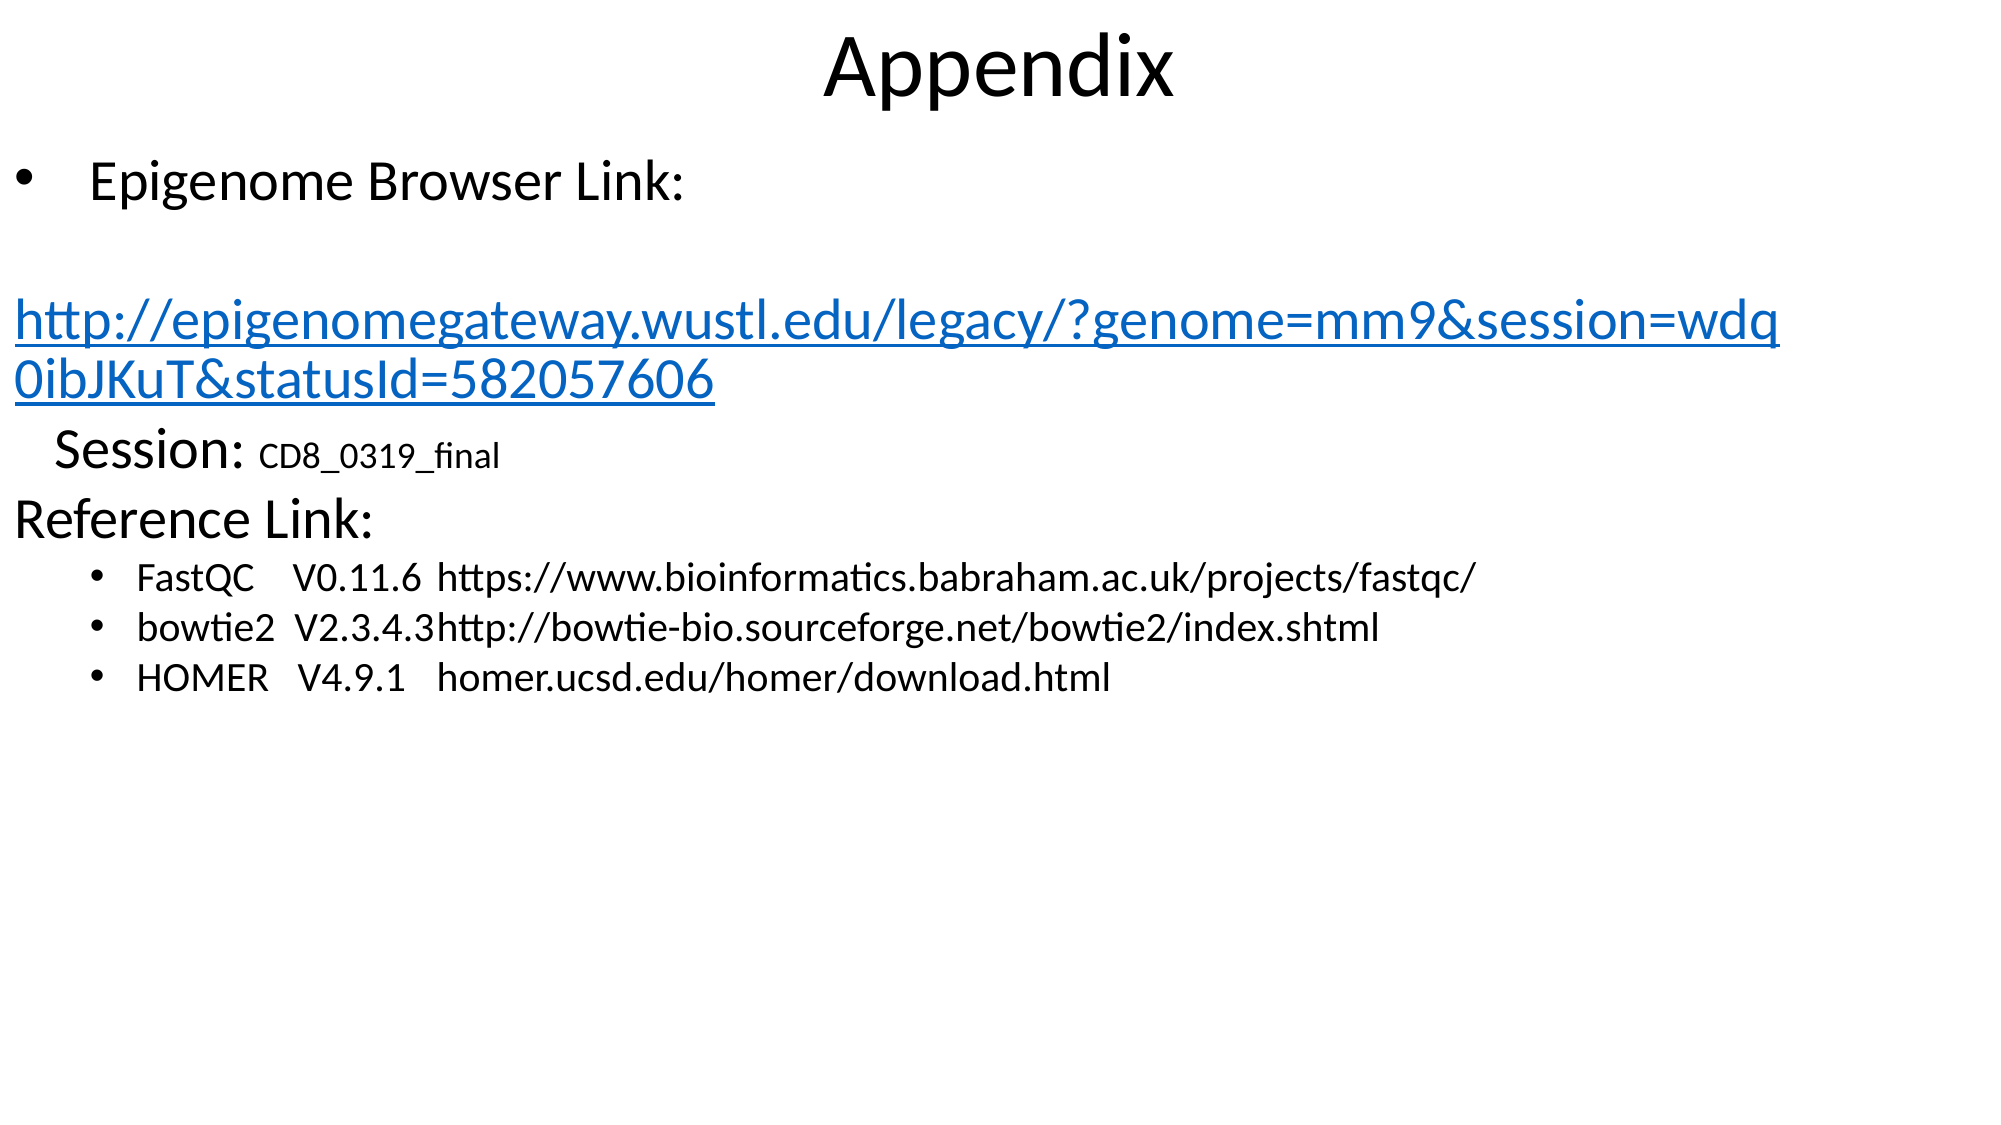

Appendix
Epigenome Browser Link:
	http://epigenomegateway.wustl.edu/legacy/?genome=mm9&session=wdq0ibJKuT&statusId=582057606   Session: CD8_0319_final
Reference Link:
FastQC    V0.11.6	https://www.bioinformatics.babraham.ac.uk/projects/fastqc/
bowtie2  V2.3.4.3	http://bowtie-bio.sourceforge.net/bowtie2/index.shtml
HOMER   V4.9.1   	homer.ucsd.edu/homer/download.html